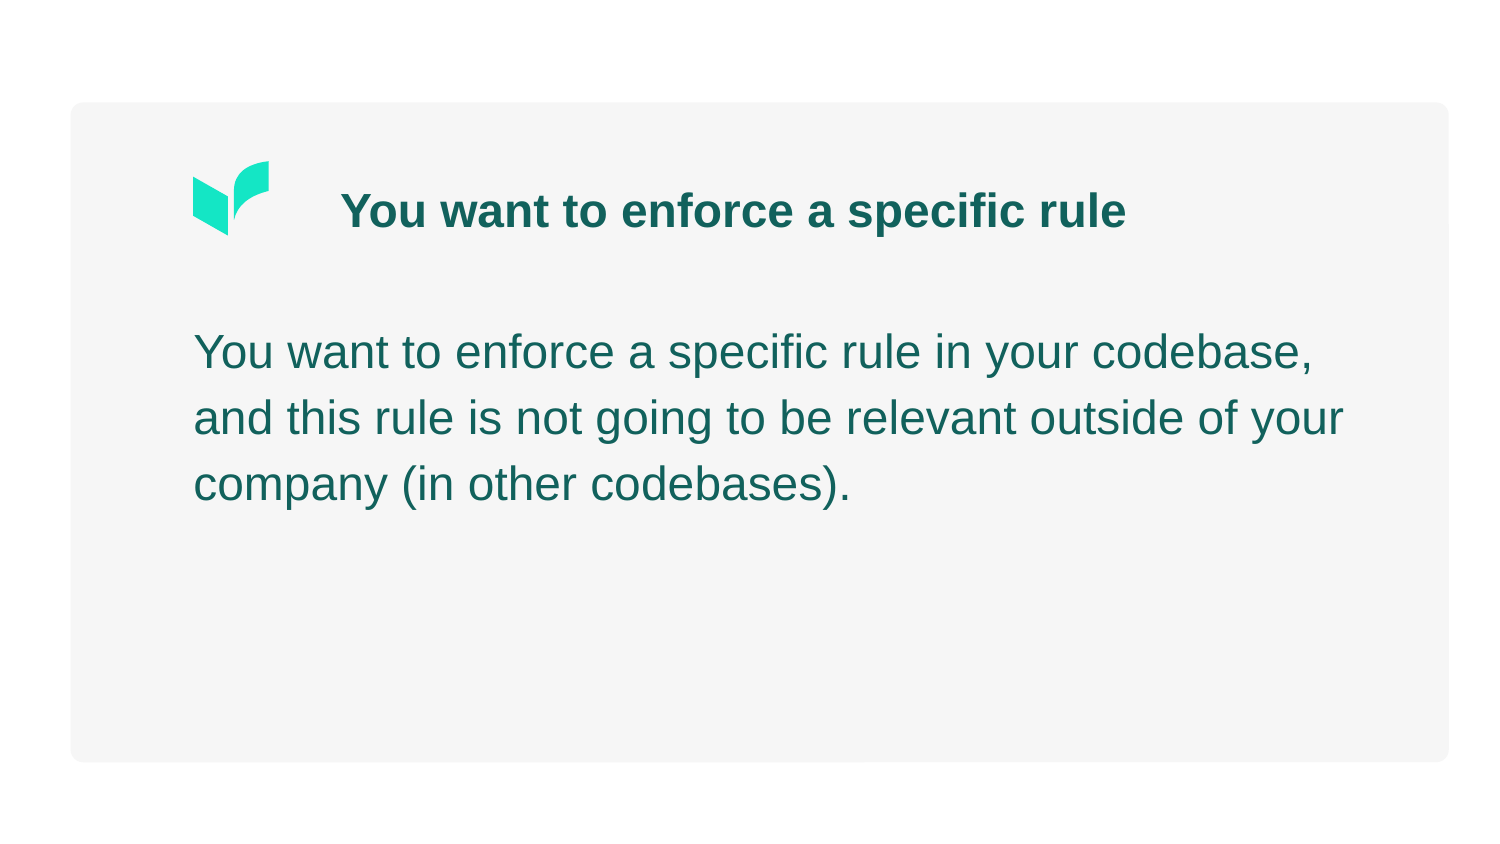

You want to enforce a specific rule
You want to enforce a specific rule in your codebase, and this rule is not going to be relevant outside of your company (in other codebases).